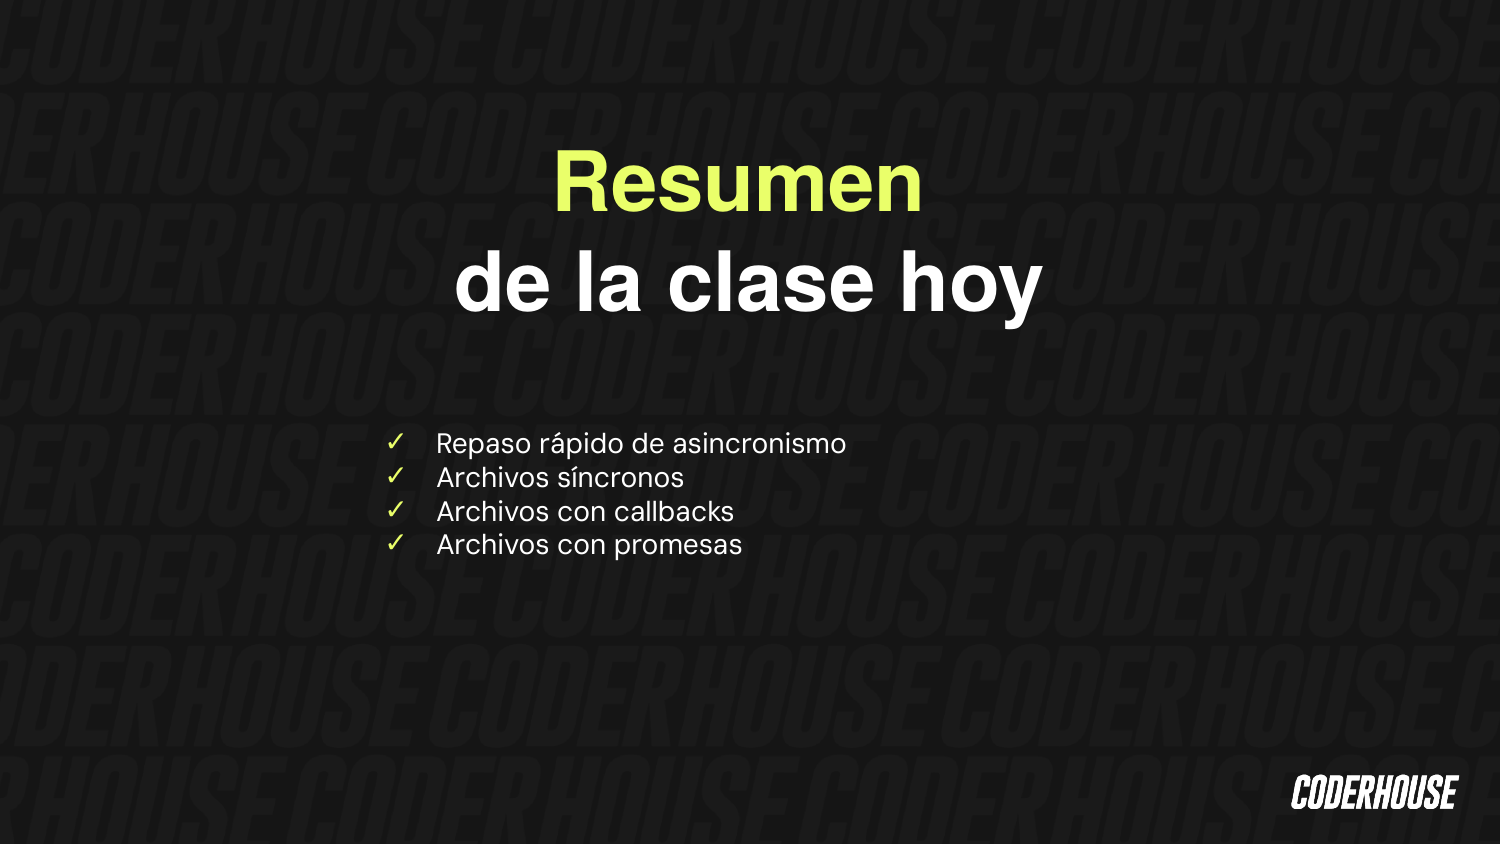

Resumen
de la clase hoy
Repaso rápido de asincronismo
Archivos síncronos
Archivos con callbacks
Archivos con promesas